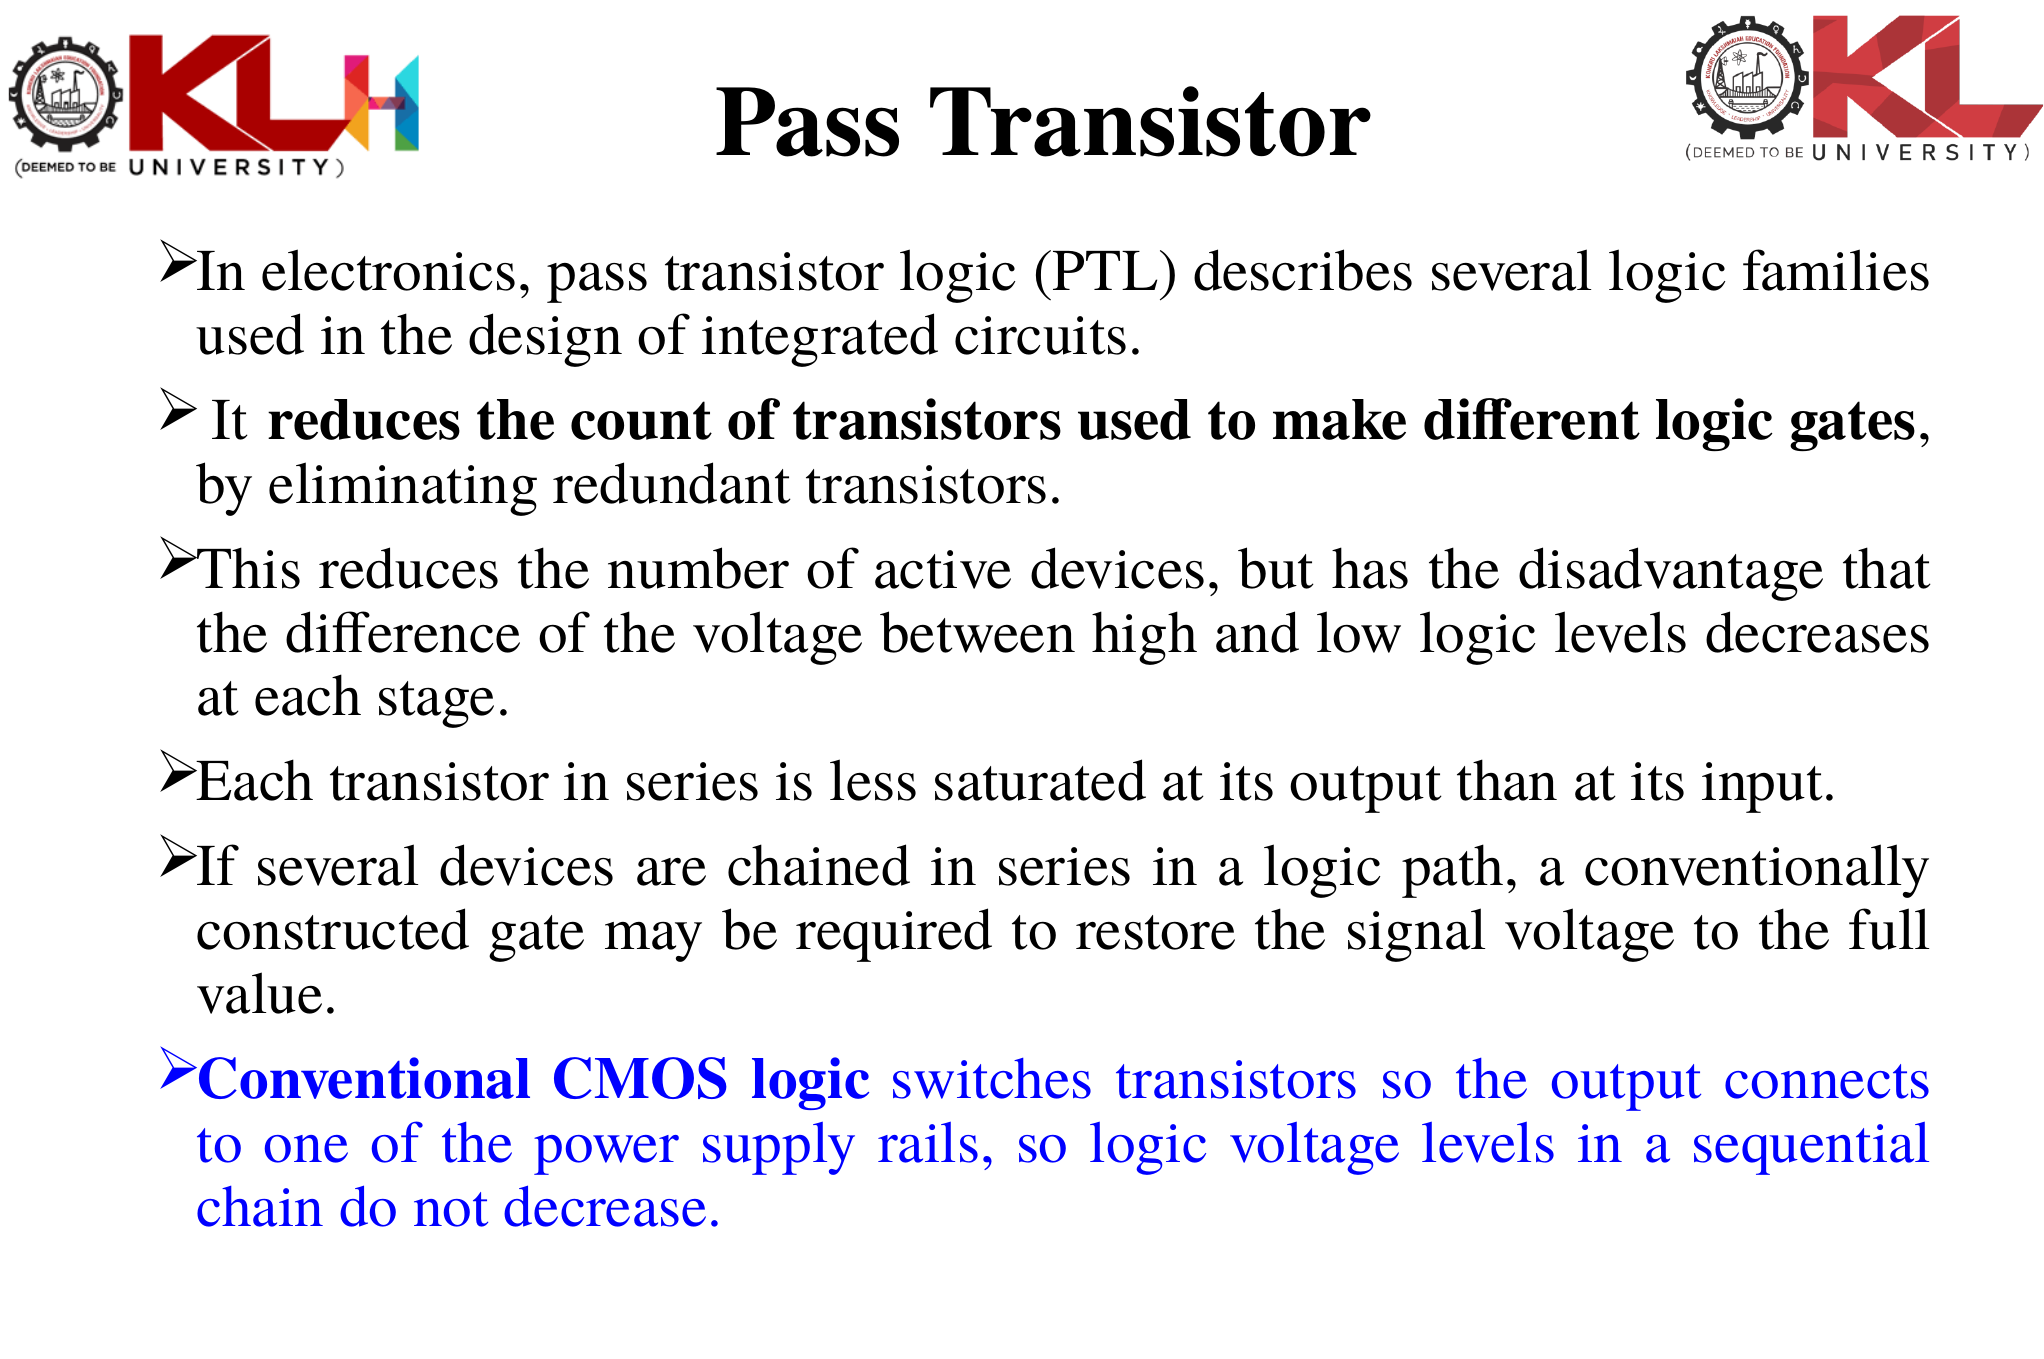

# Pass Transistor
In electronics, pass transistor logic (PTL) describes several logic families used in the design of integrated circuits.
 It reduces the count of transistors used to make different logic gates, by eliminating redundant transistors.
This reduces the number of active devices, but has the disadvantage that the difference of the voltage between high and low logic levels decreases at each stage.
Each transistor in series is less saturated at its output than at its input.
If several devices are chained in series in a logic path, a conventionally constructed gate may be required to restore the signal voltage to the full value.
Conventional CMOS logic switches transistors so the output connects to one of the power supply rails, so logic voltage levels in a sequential chain do not decrease.